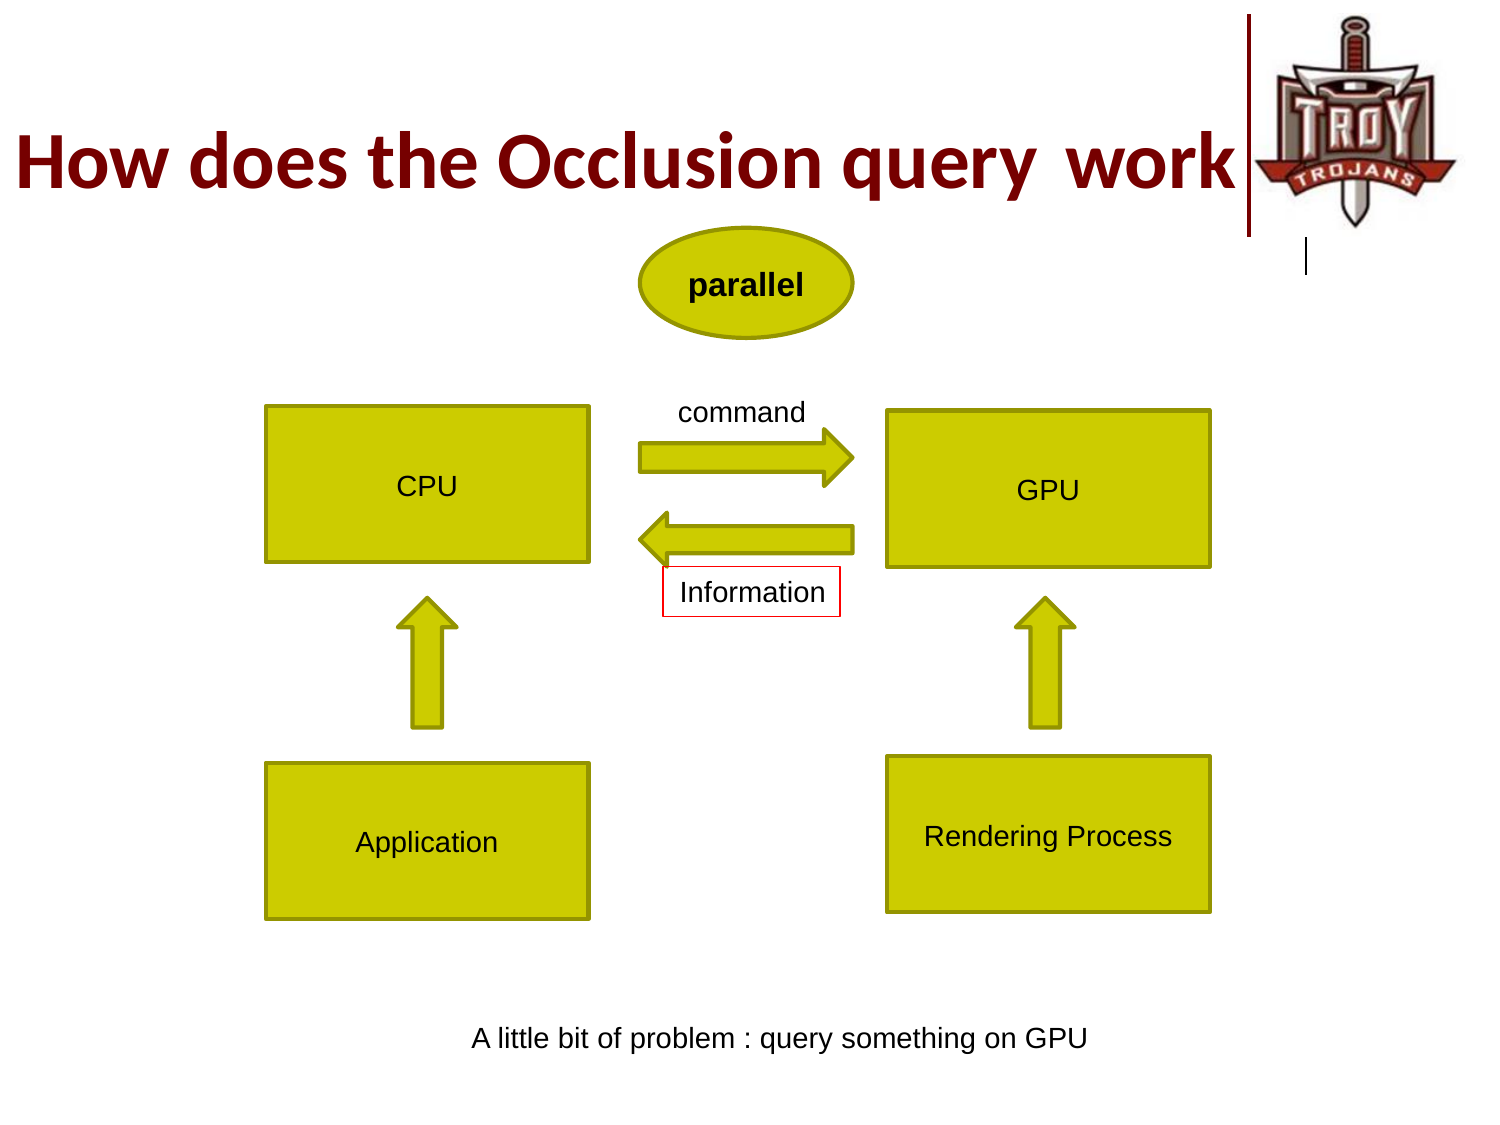

# How does the Occlusion query 	work
parallel
command
CPU
GPU

Information

Rendering Process
Application
A little bit of problem : query something on GPU